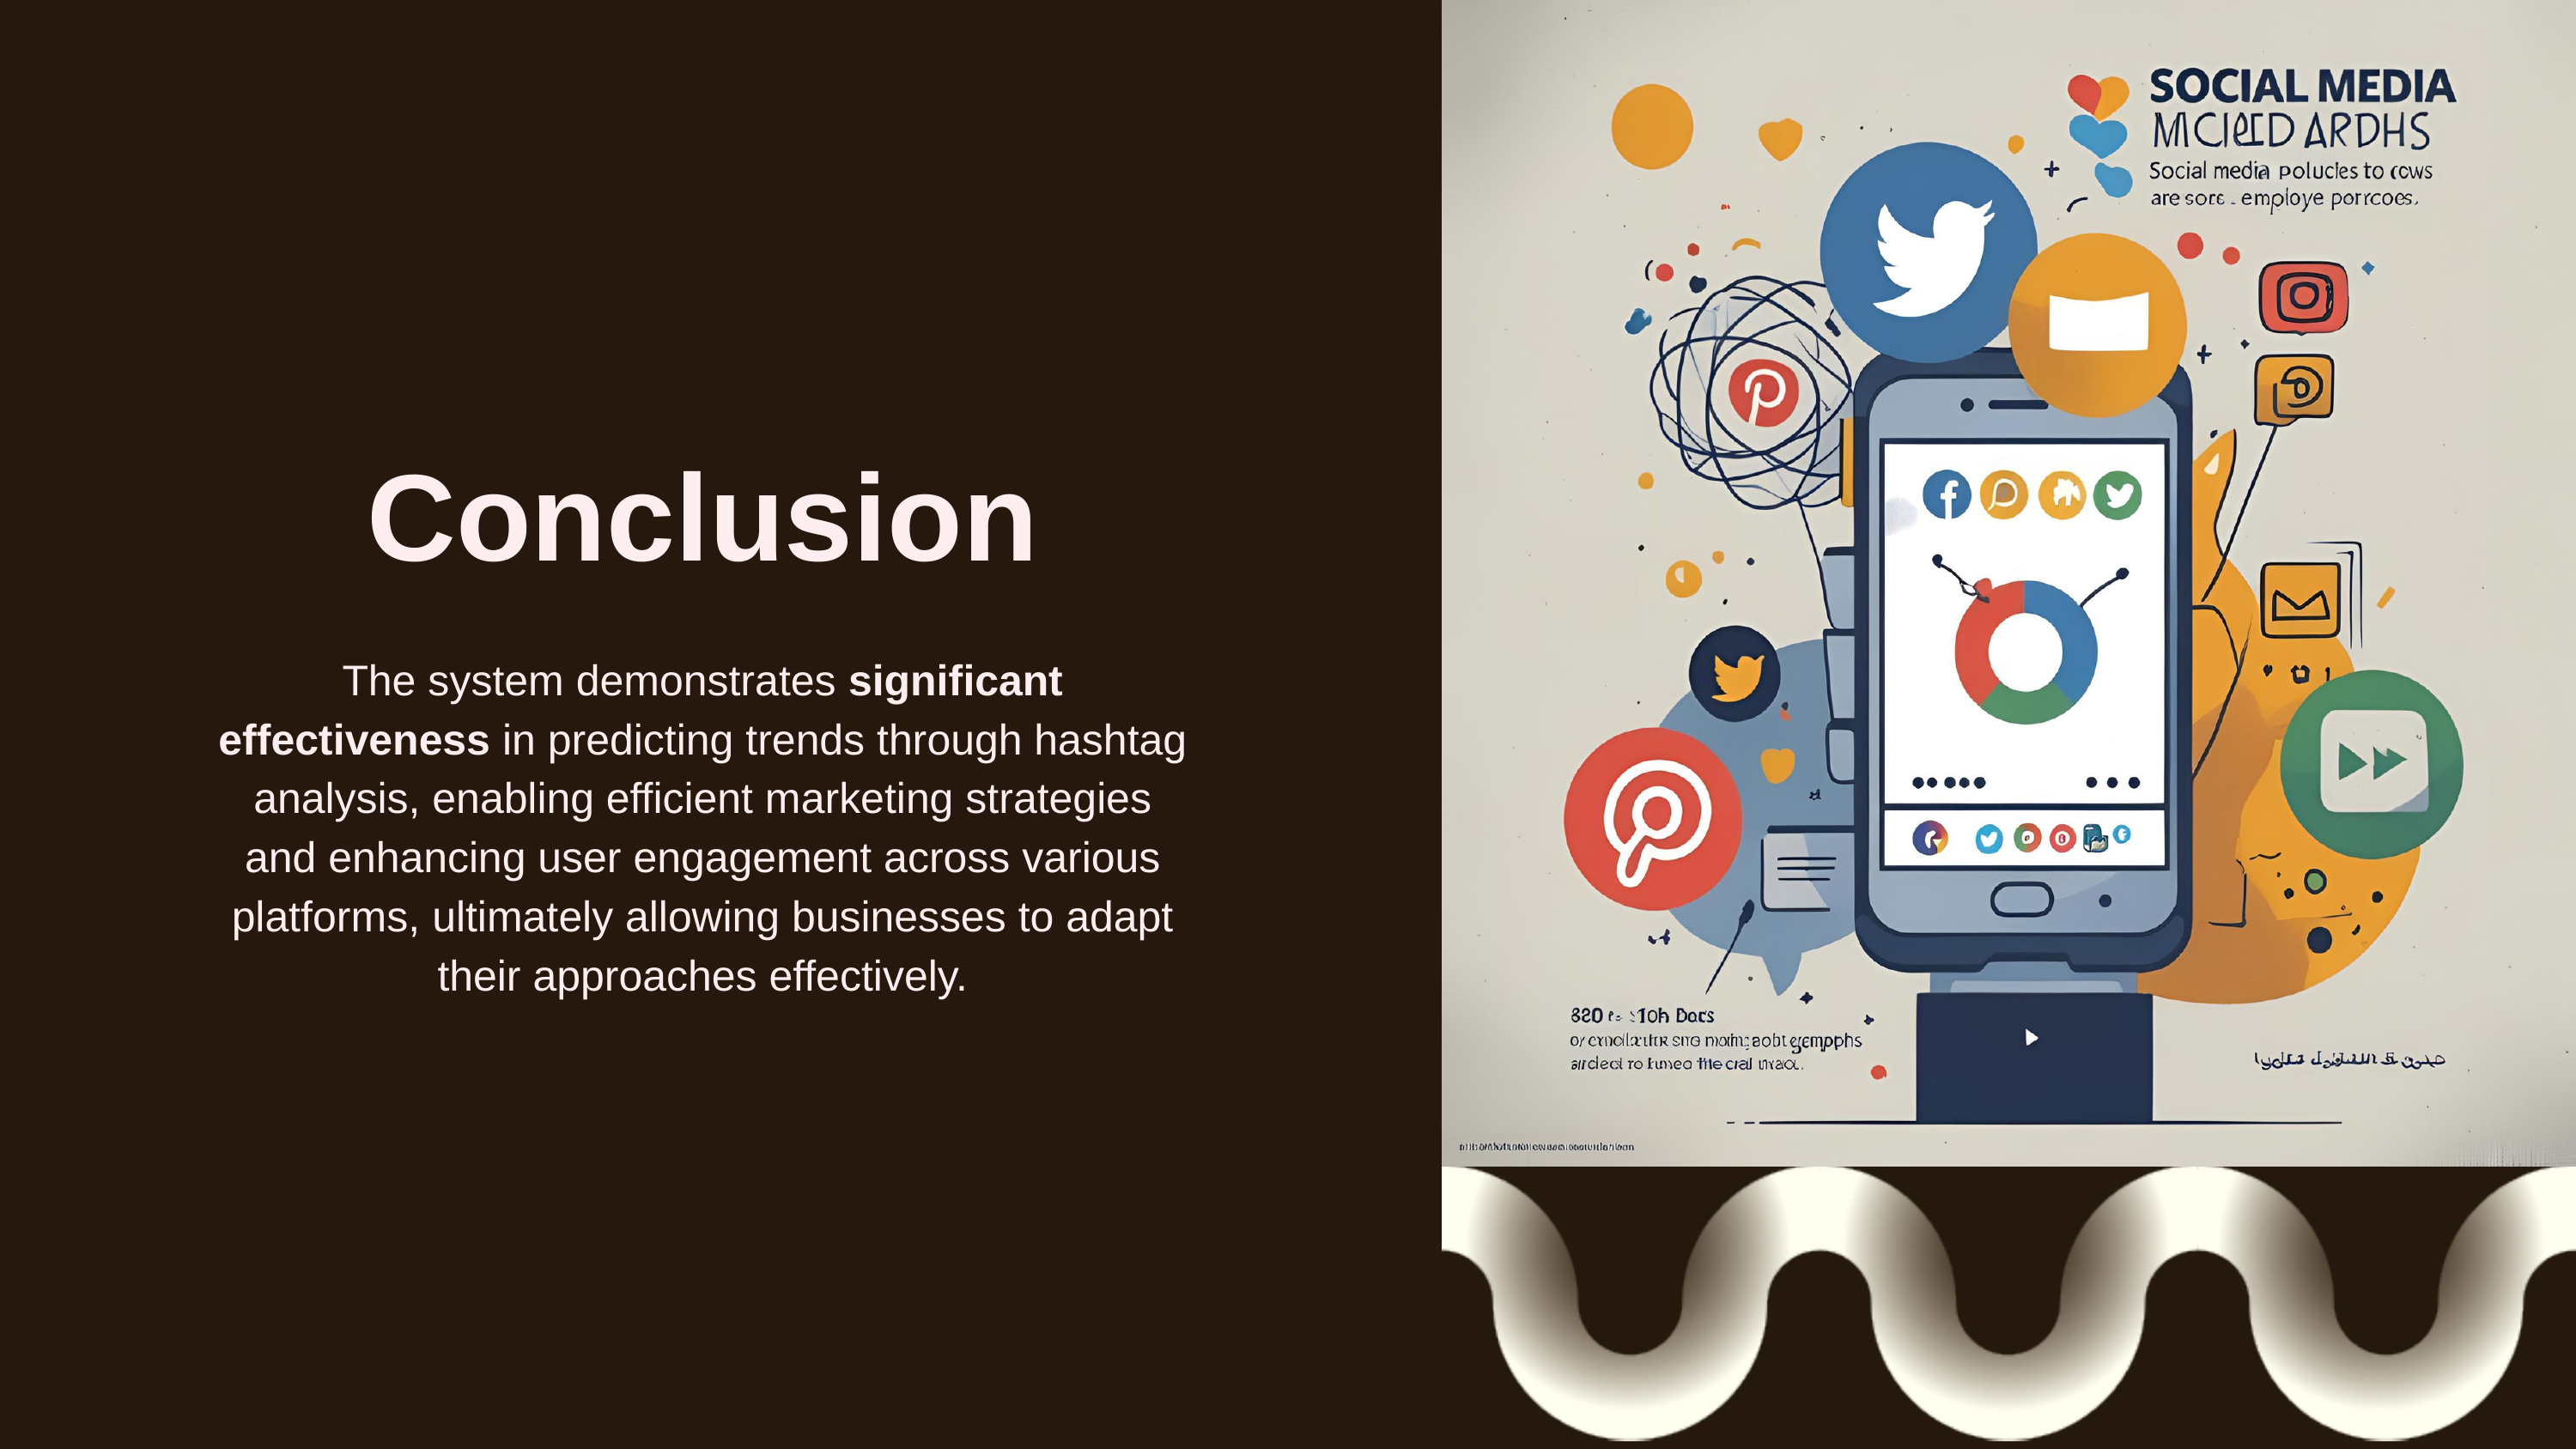

Conclusion
The system demonstrates significant effectiveness in predicting trends through hashtag analysis, enabling efficient marketing strategies and enhancing user engagement across various platforms, ultimately allowing businesses to adapt their approaches effectively.